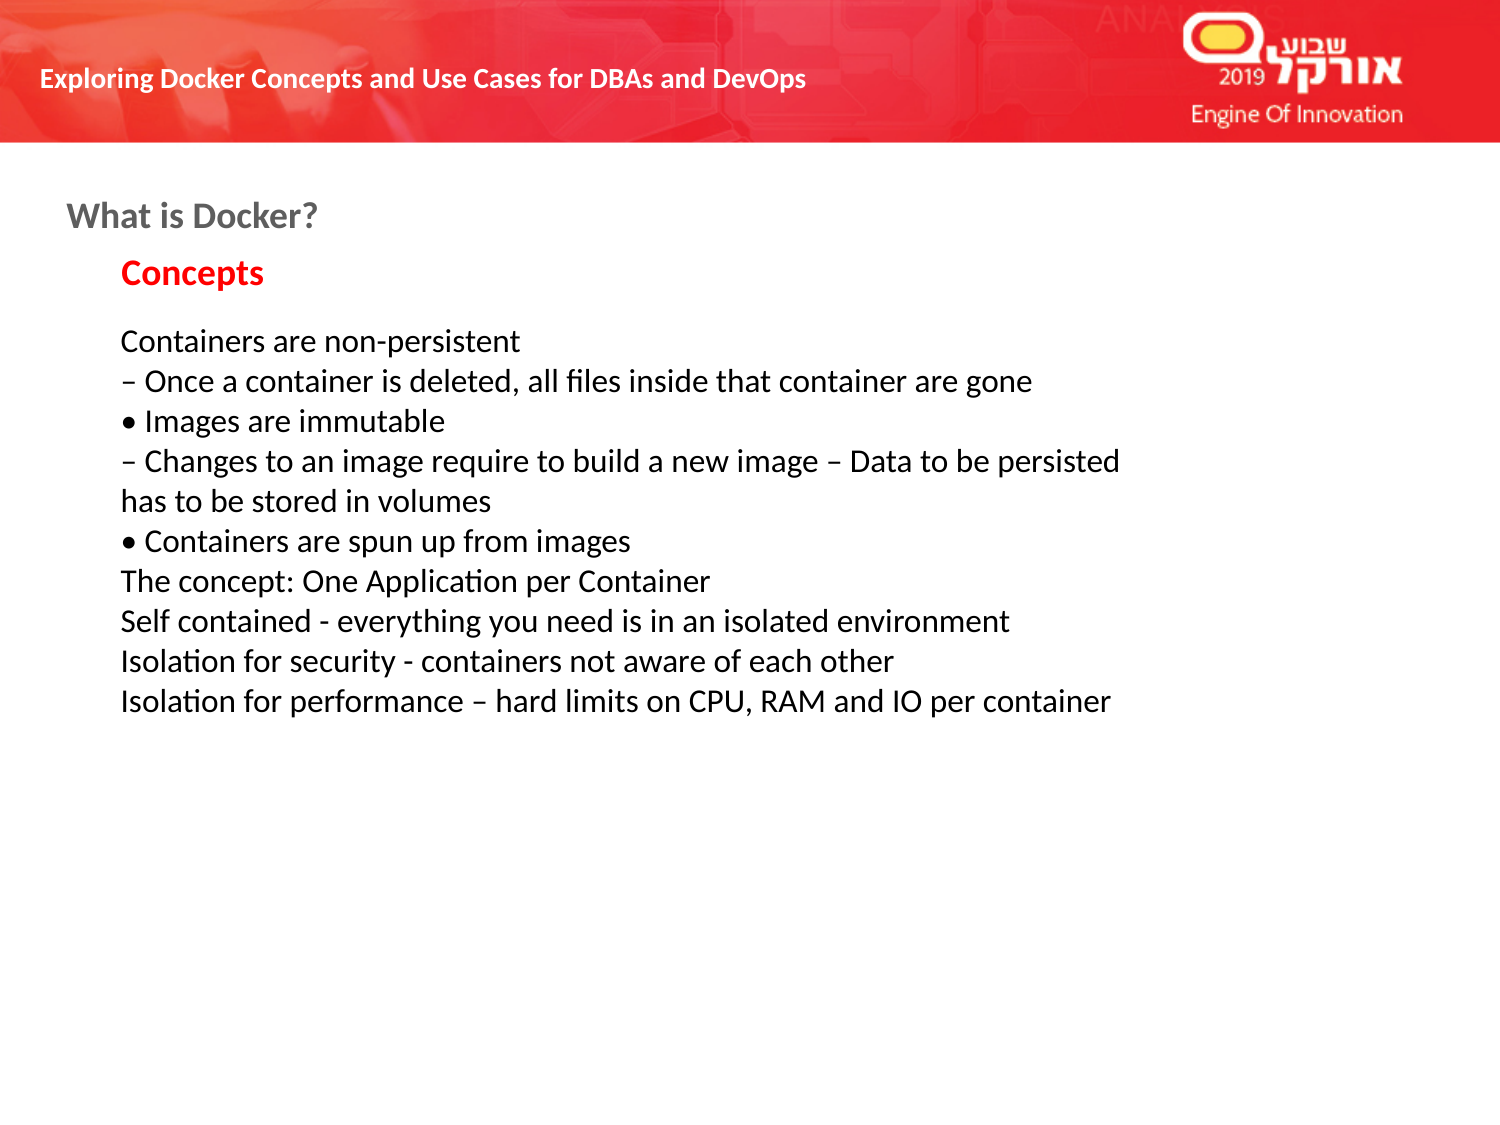

What is Docker?
Concepts
Containers are non-persistent
– Once a container is deleted, all files inside that container are gone
• Images are immutable
– Changes to an image require to build a new image – Data to be persisted has to be stored in volumes
• Containers are spun up from images
The concept: One Application per Container
Self contained - everything you need is in an isolated environment
Isolation for security - containers not aware of each other
Isolation for performance – hard limits on CPU, RAM and IO per container